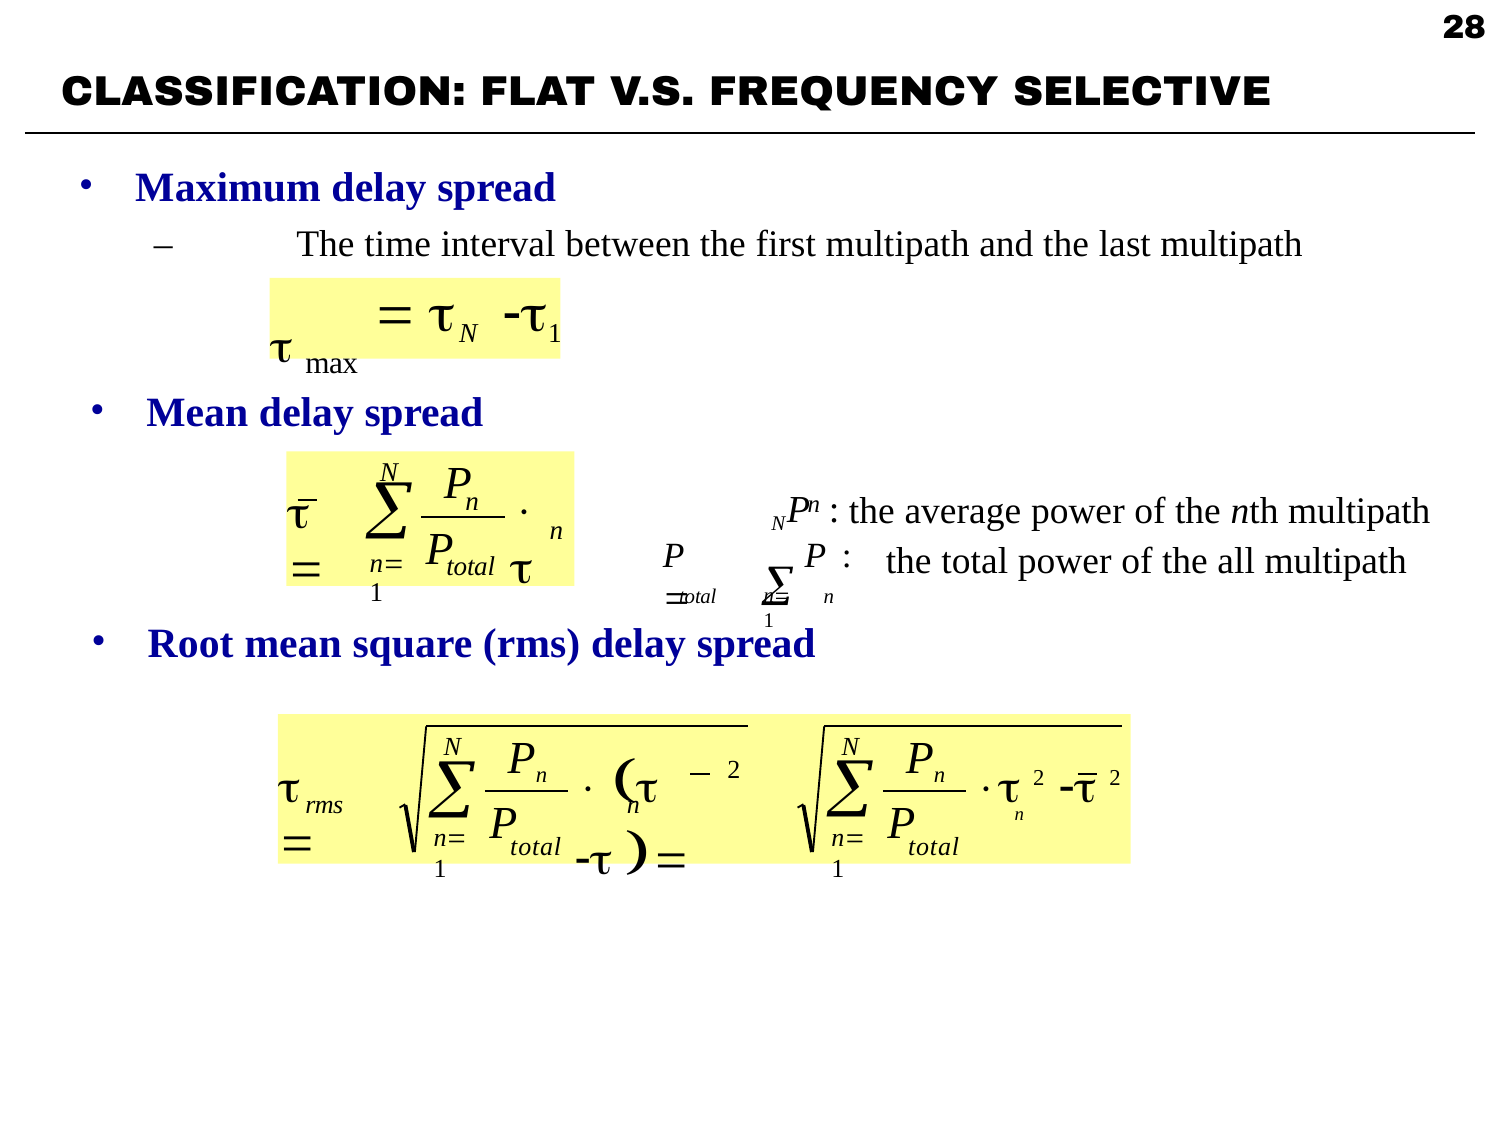

28
CLASSIFICATION: FLAT V.S. FREQUENCY SELECTIVE
Maximum delay spread
–	The time interval between the first multipath and the last multipath
= τN −τ1

τ max
Mean delay spread
P

N
P : the average power of the nth multipath
∑
n=1
τ =
⋅τ
n
n
N
n
P
total	∑	n
P	=
P :
the total power of the all multipath
total
n=1
Root mean square (rms) delay spread

Pn

total
Pn

total
N
N
⋅ (τ	−τ )	=
∑
rms	∑
2
τ	=
⋅τ 2 −τ 2
n
P
P
n
n=1
n=1